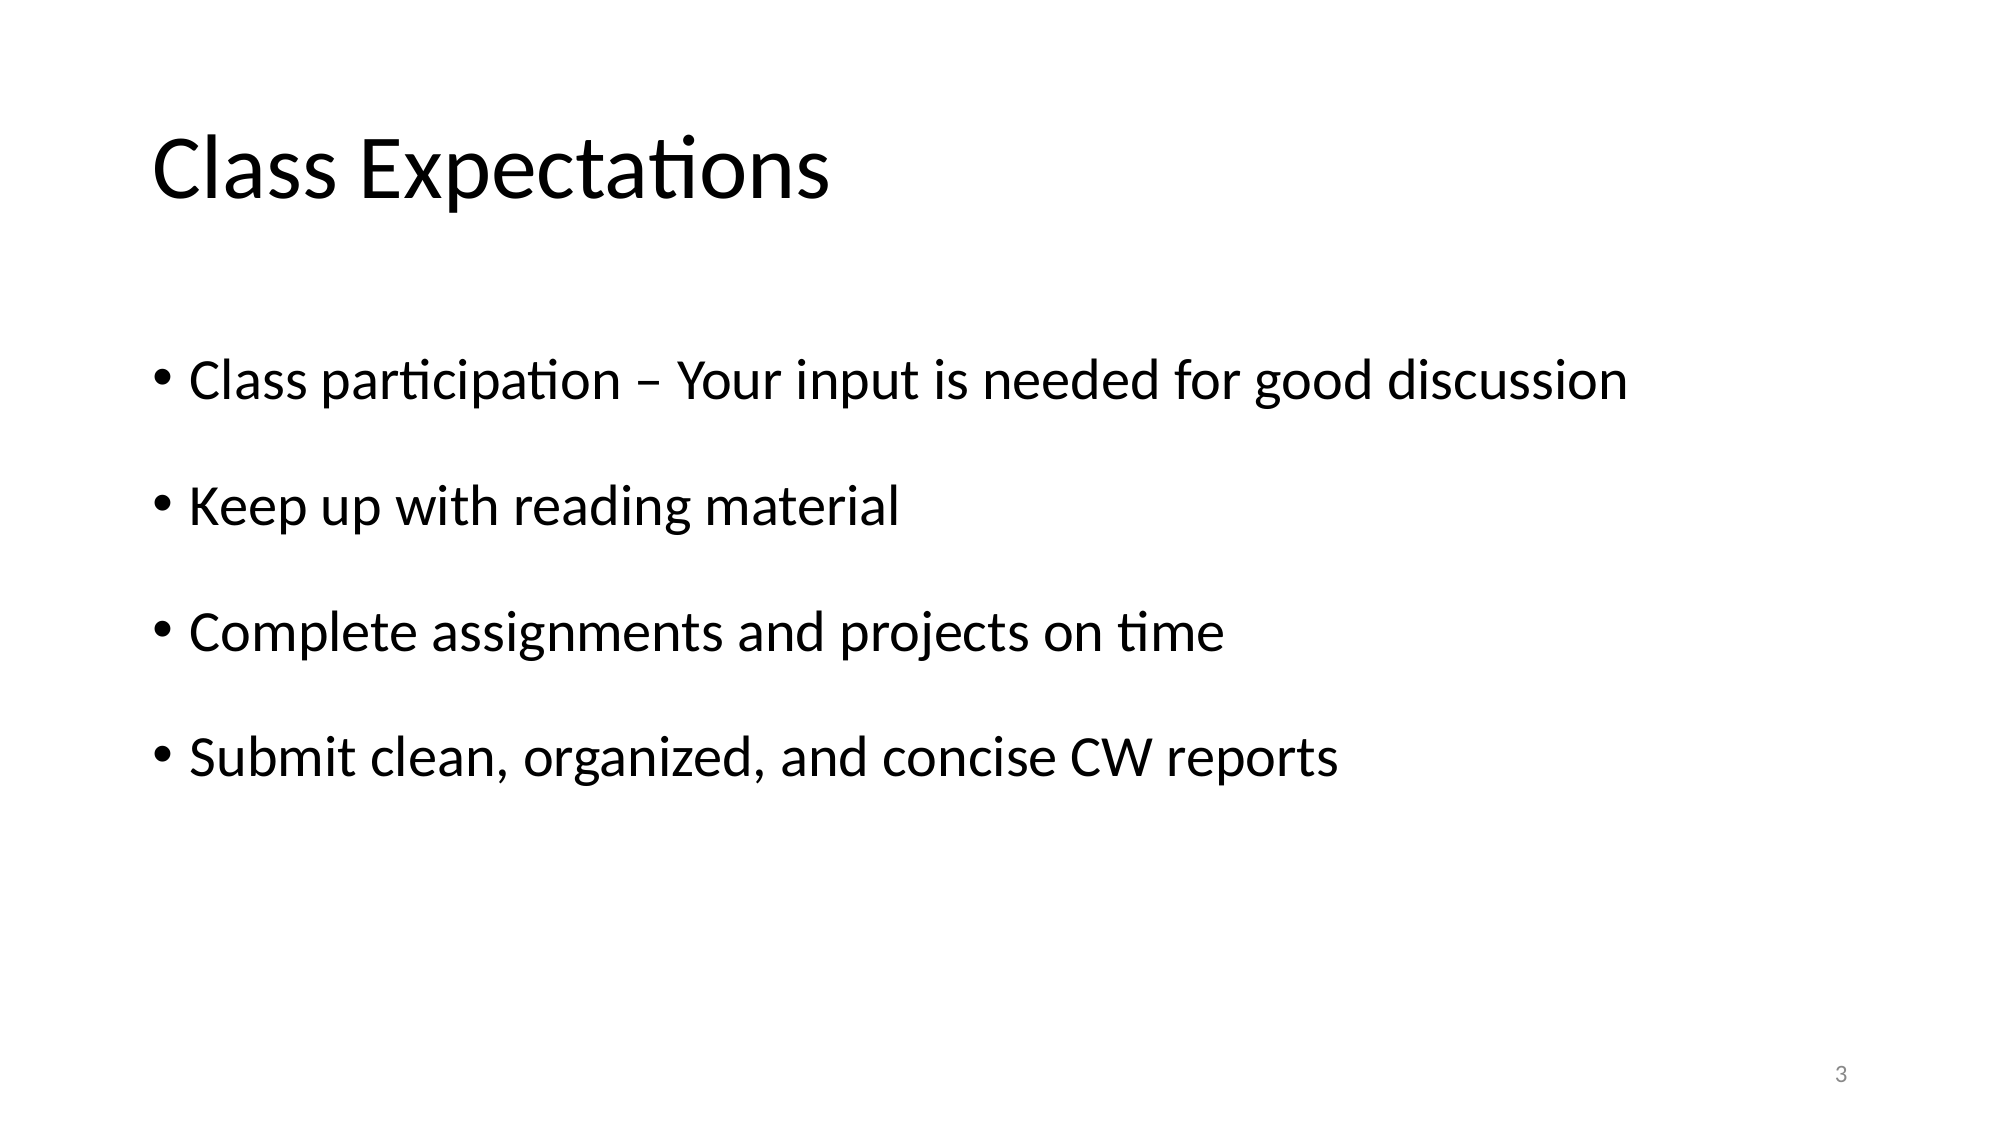

# Class Expectations
Class participation – Your input is needed for good discussion
Keep up with reading material
Complete assignments and projects on time
Submit clean, organized, and concise CW reports

3